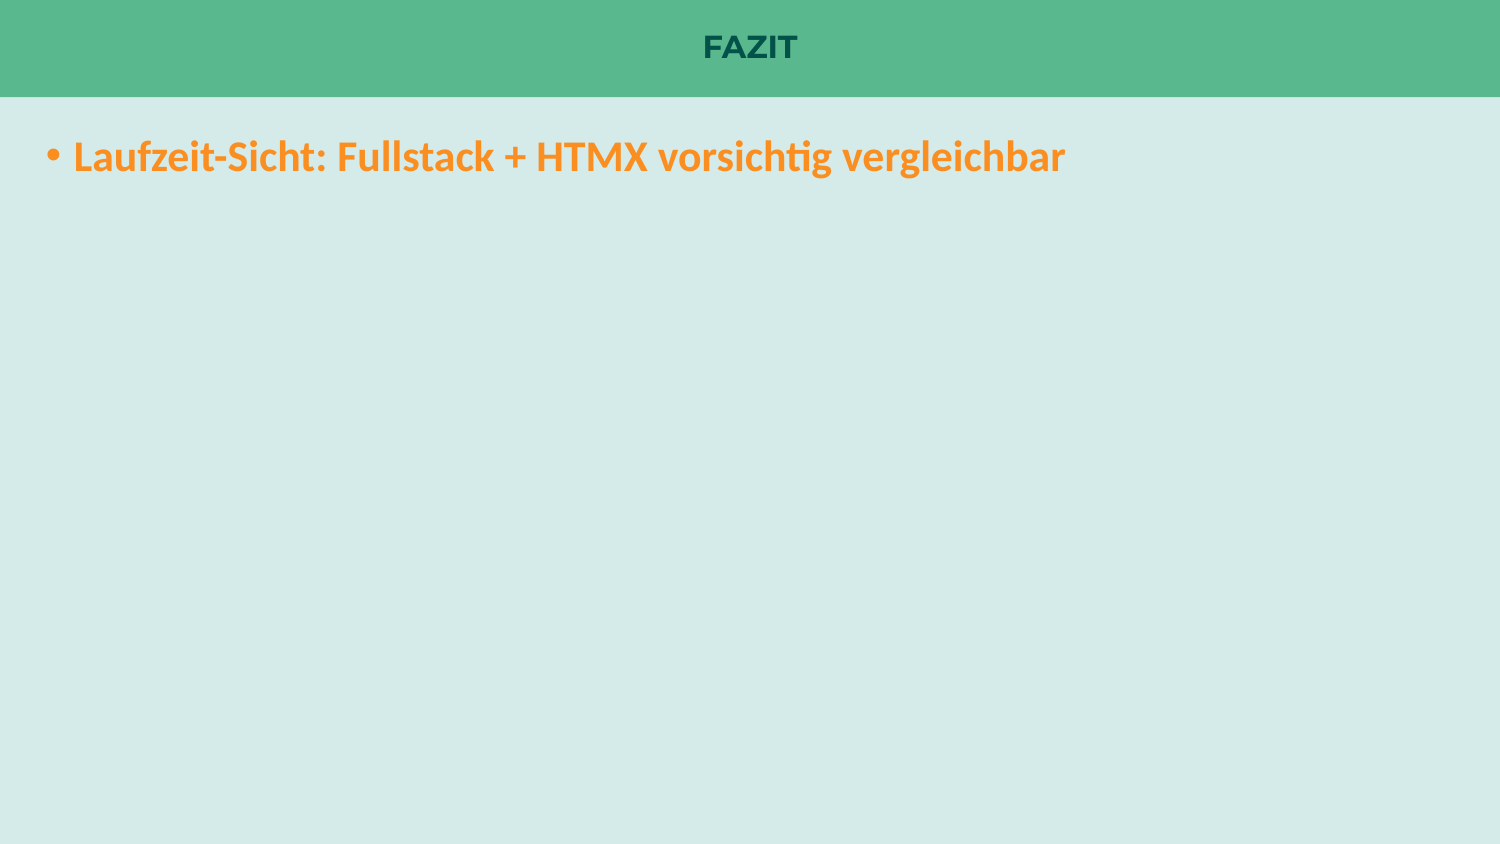

# Fazit
Laufzeit-Sicht: Fullstack + HTMX vorsichtig vergleichbar